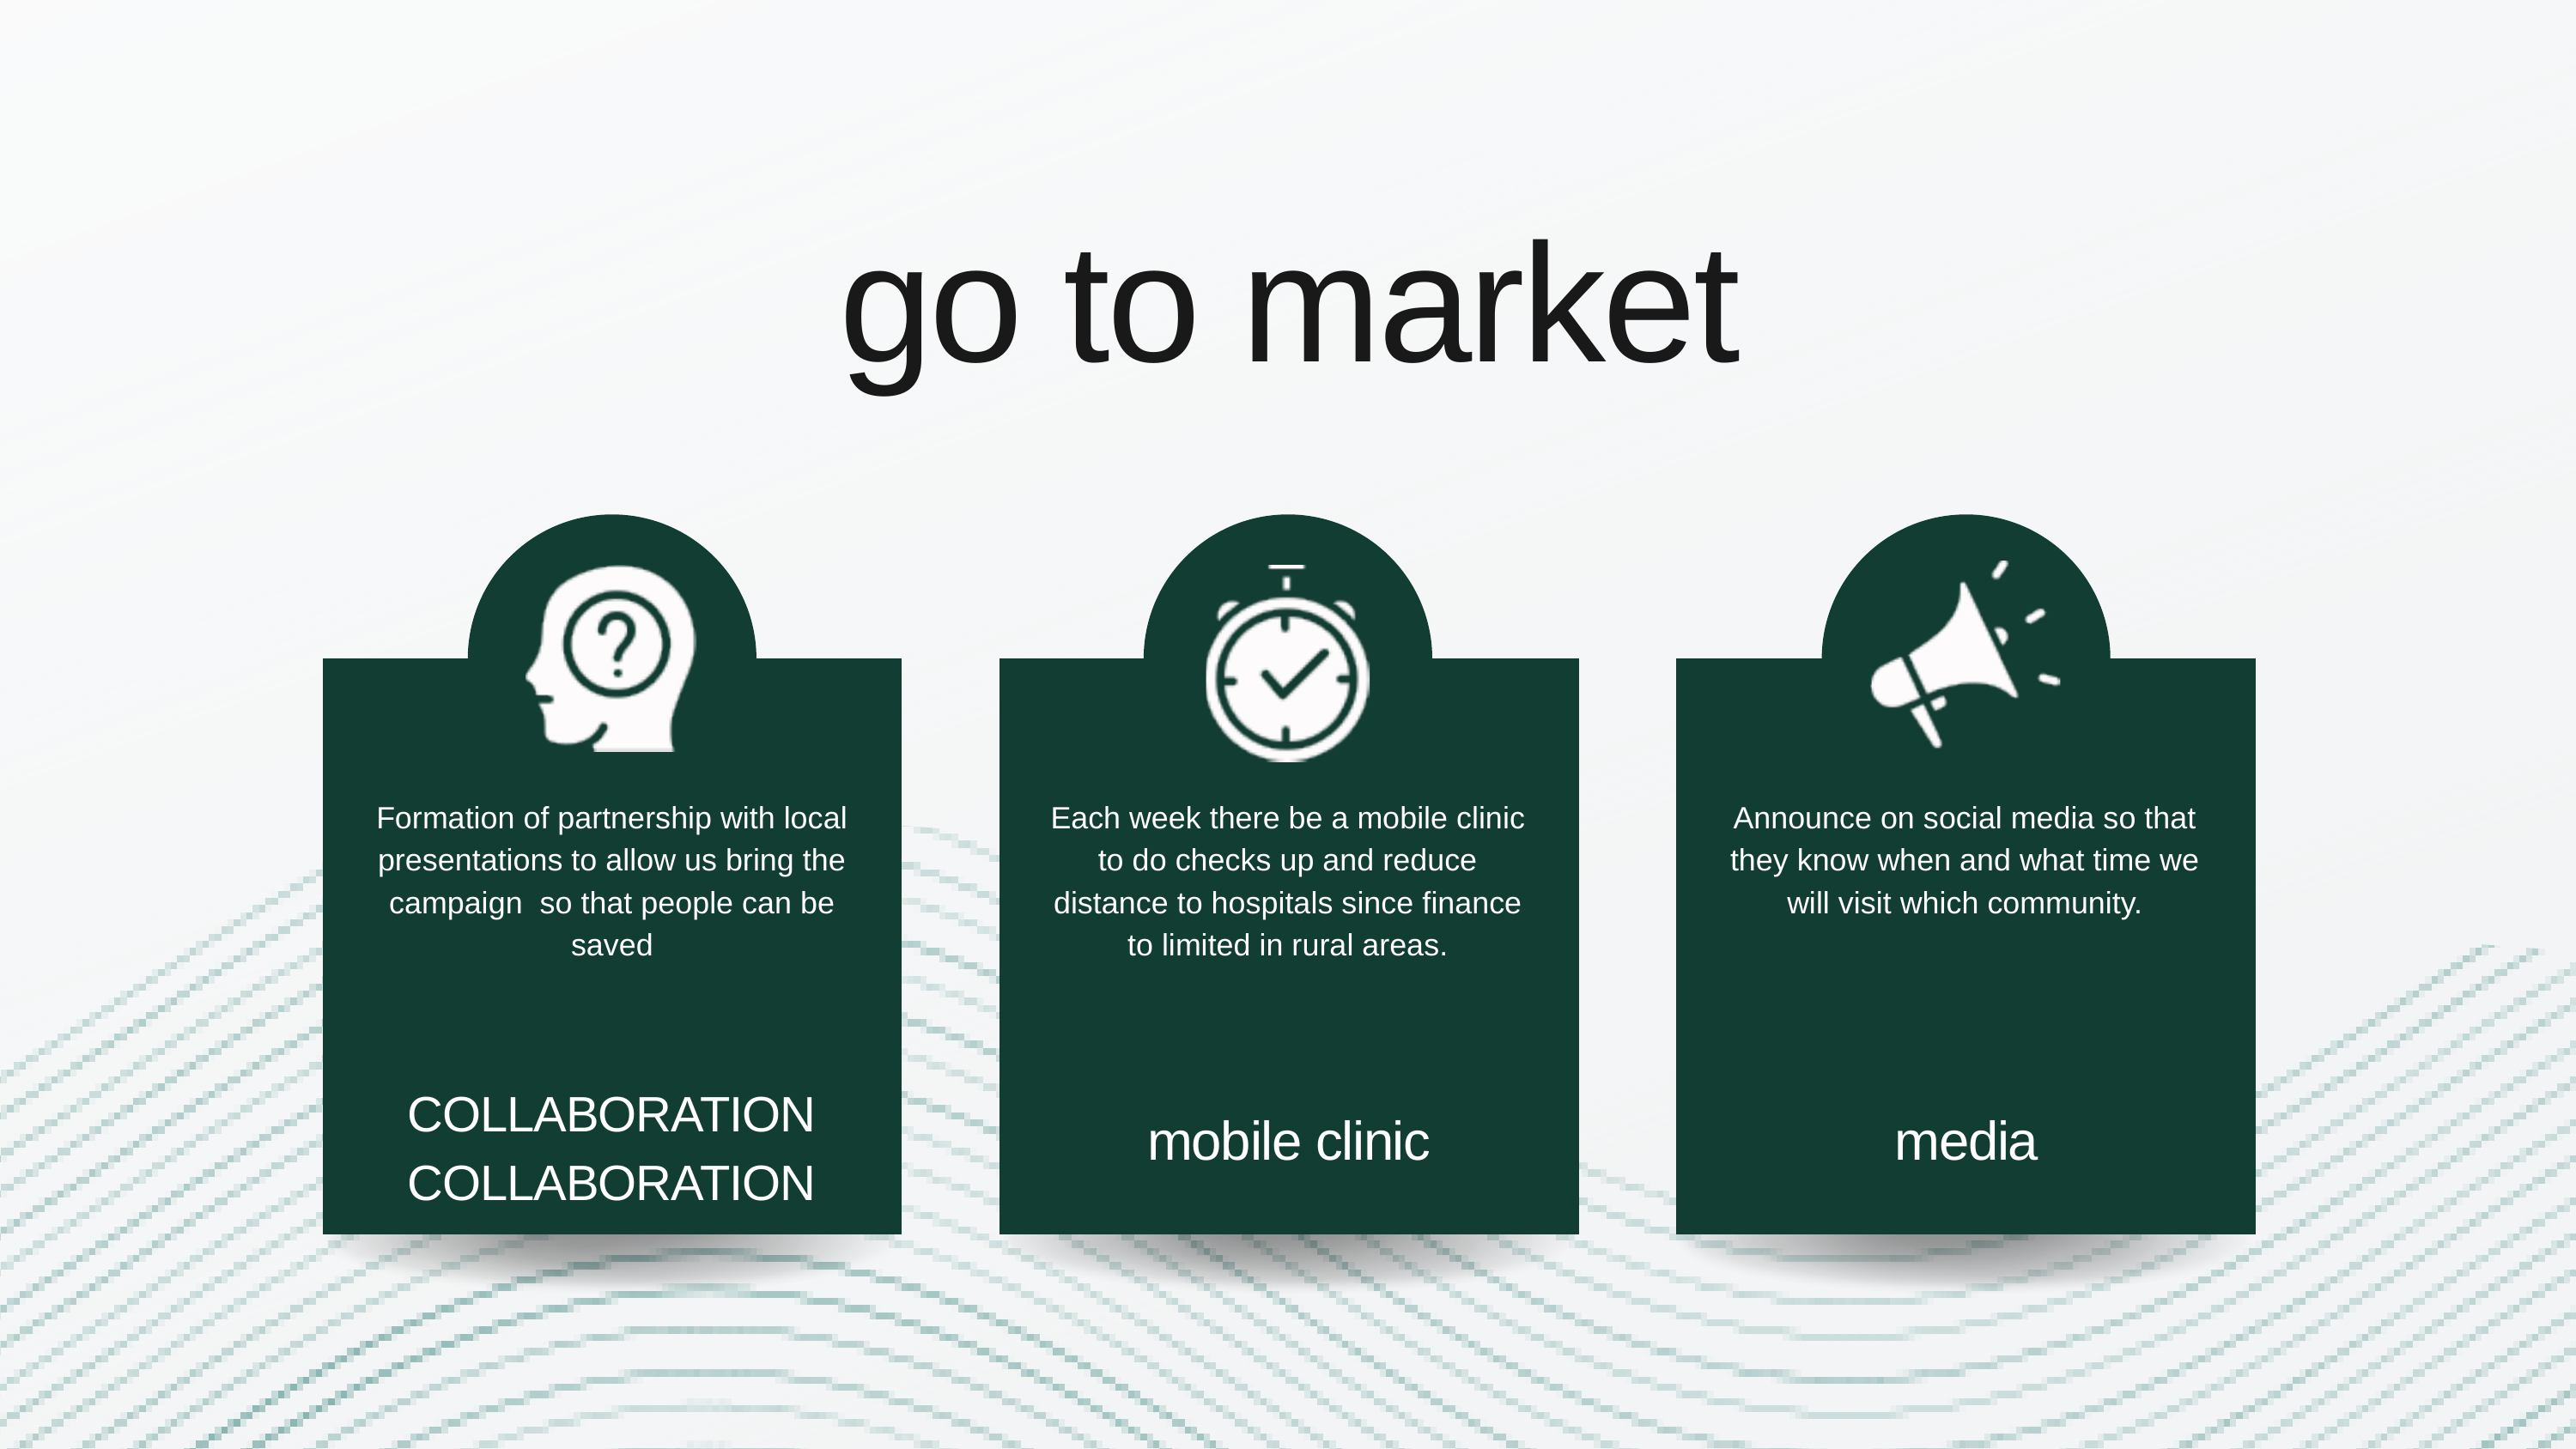

go to market

Formation of partnership with local presentations to allow us bring the campaign  so that people can be saved
Each week there be a mobile clinic to do checks up and reduce distance to hospitals since finance to limited in rural areas.
Announce on social media so that they know when and what time we will visit which community.

COLLABORATION COLLABORATION
mobile clinic
media